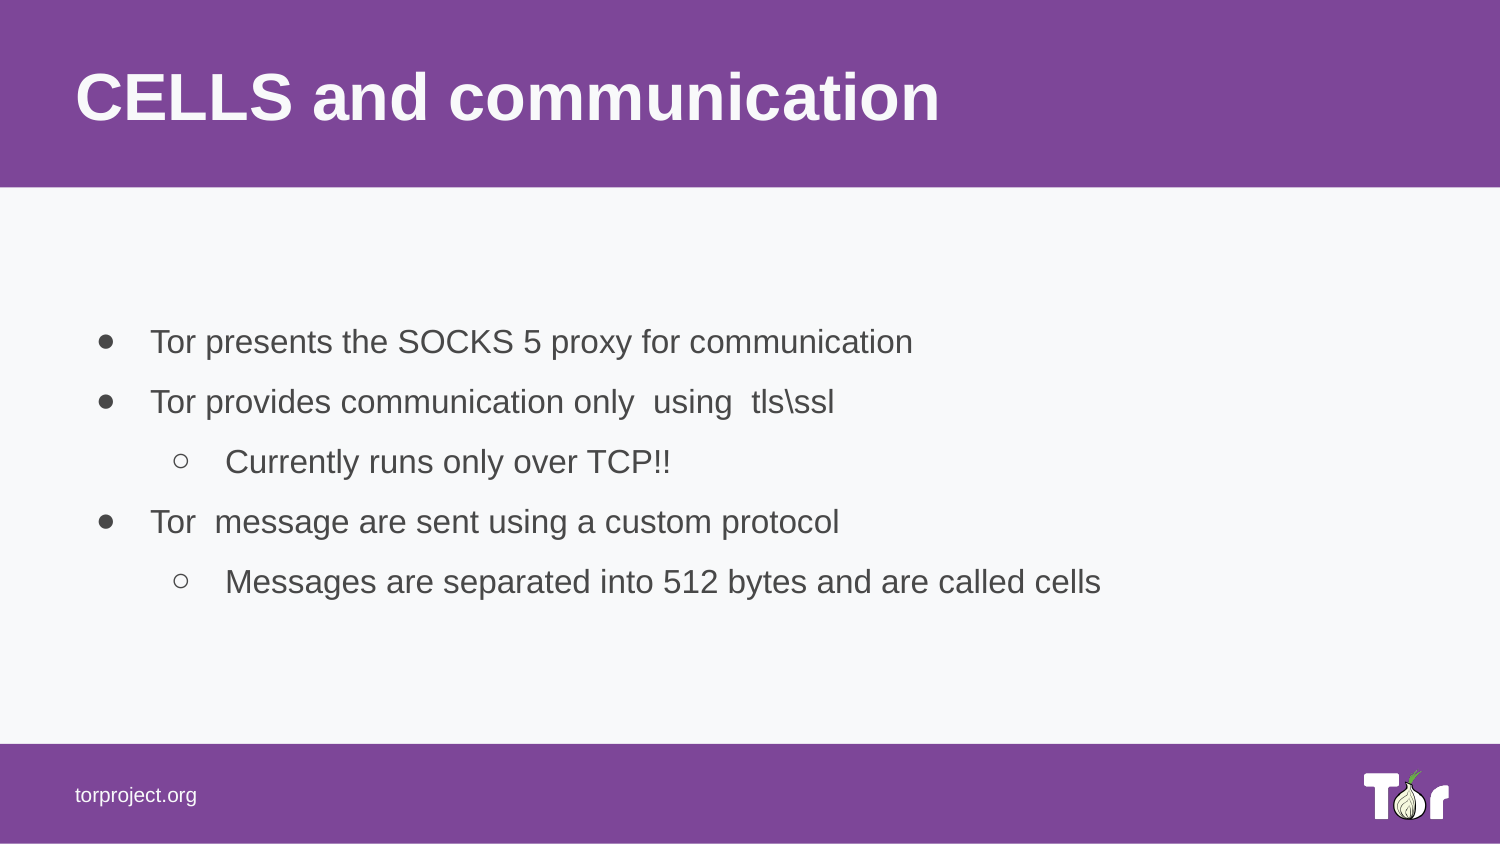

CELLS and communication
Tor presents the SOCKS 5 proxy for communication
Tor provides communication only  using  tls\ssl
Currently runs only over TCP!!
Tor  message are sent using a custom protocol
Messages are separated into 512 bytes and are called cells